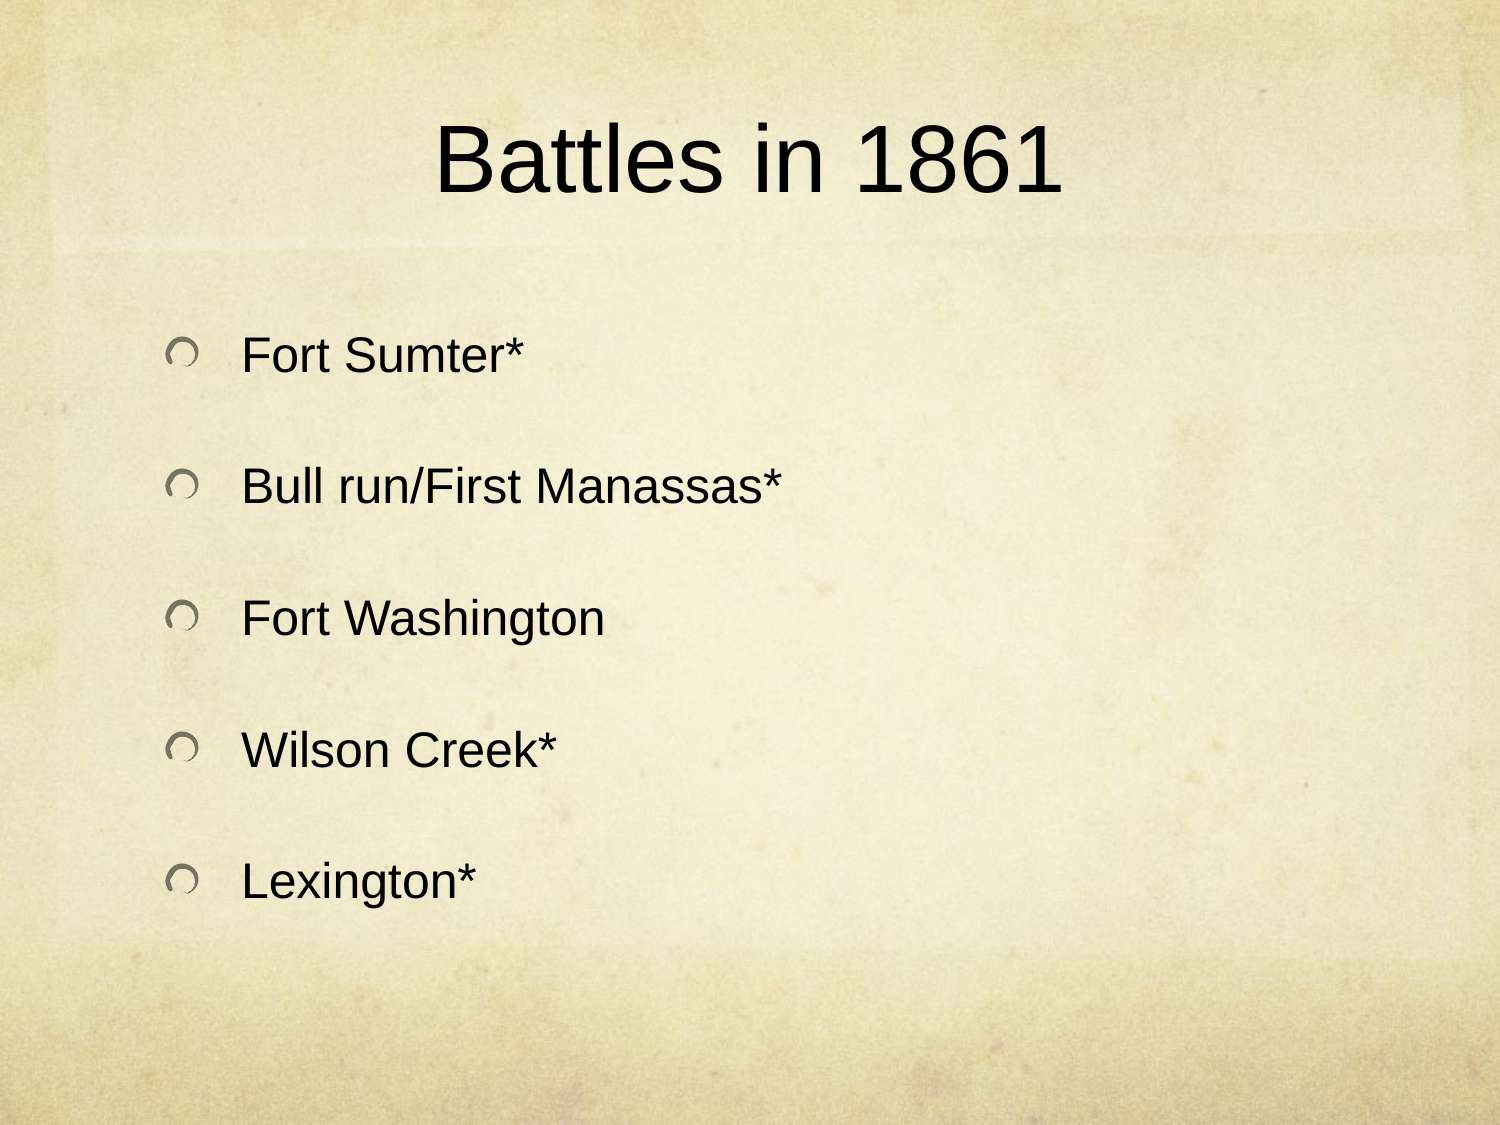

# Battles in 1861
Fort Sumter*
Bull run/First Manassas*
Fort Washington
Wilson Creek*
Lexington*